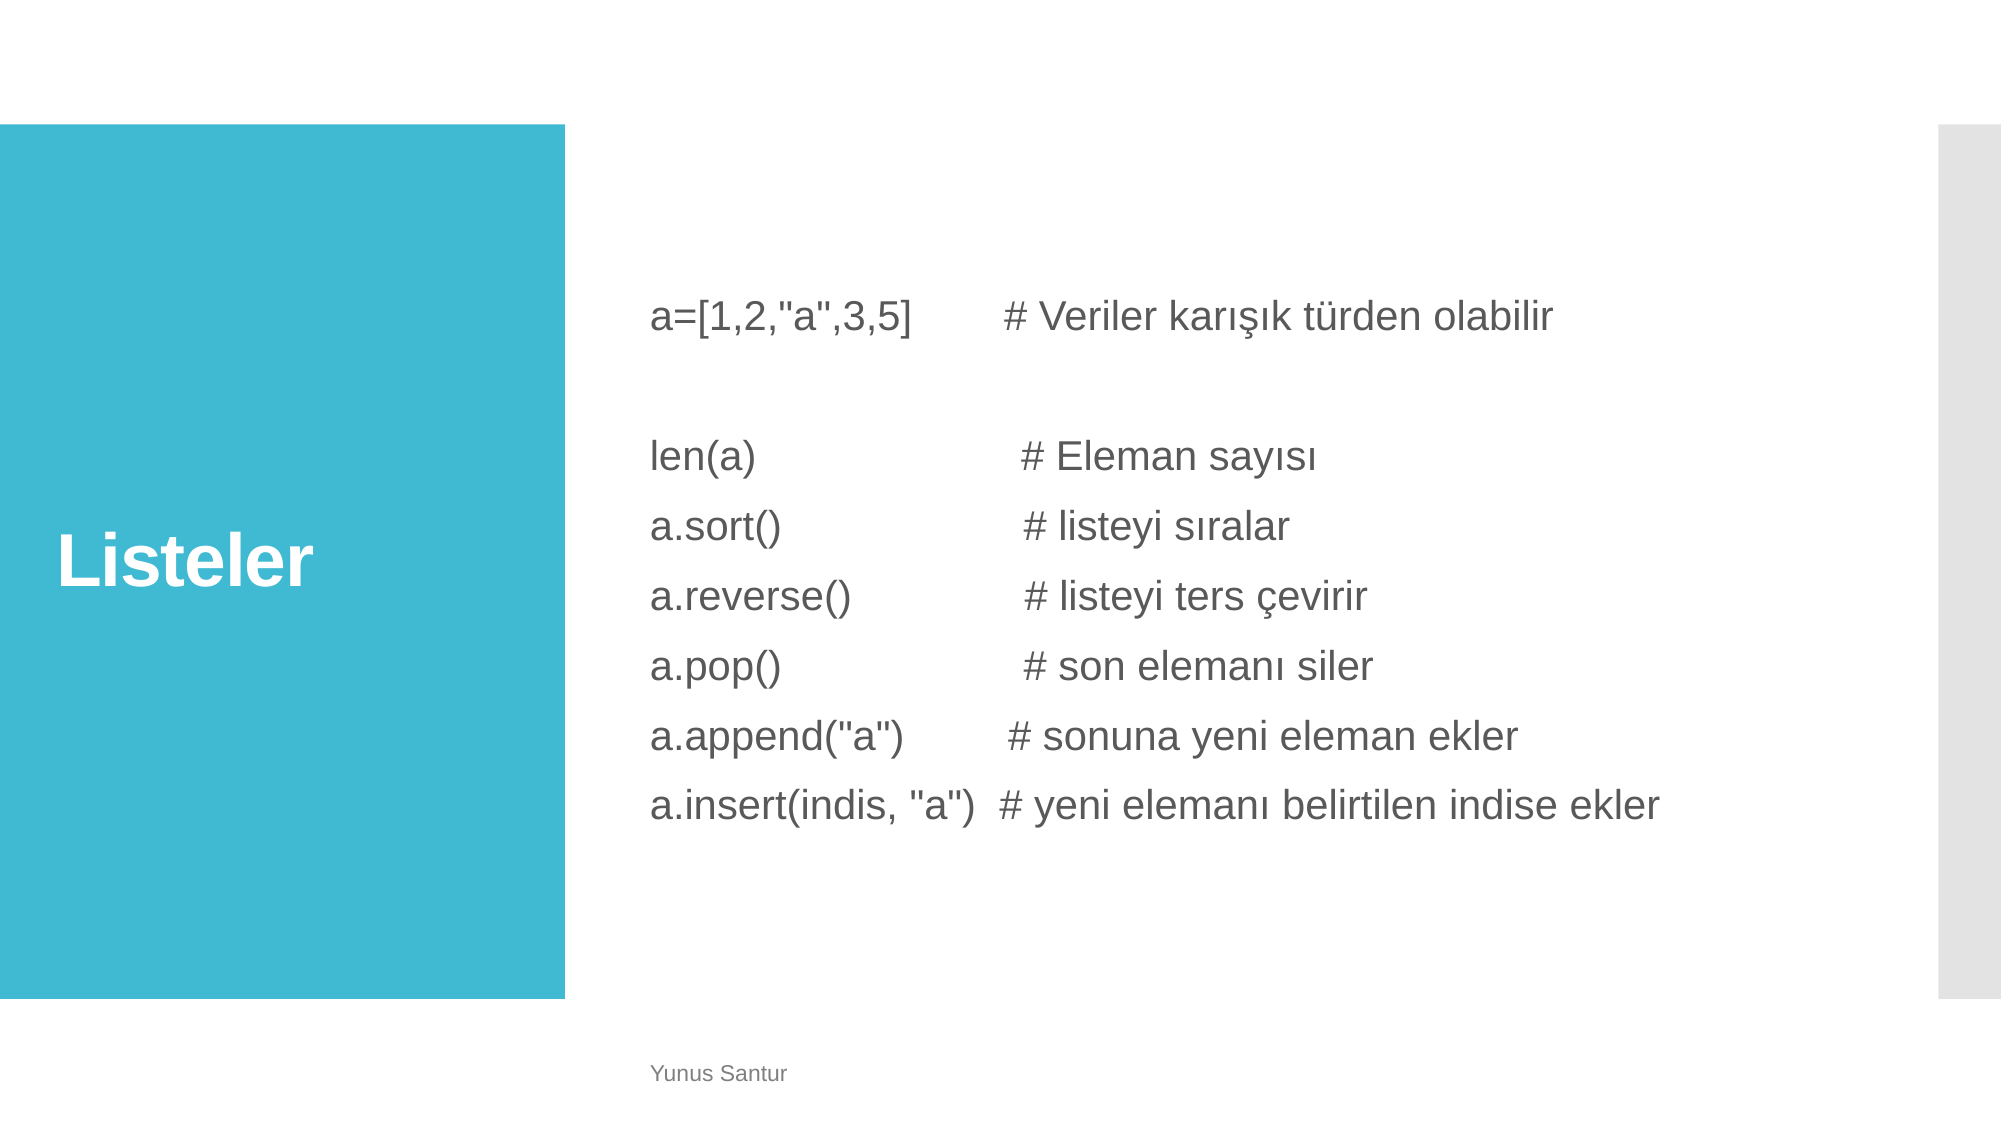

a=[1,2,"a",3,5]        # Veriler karışık türden olabilir

len(a)                       # Eleman sayısı
a.sort()                     # listeyi sıralar
a.reverse()               # listeyi ters çevirir
a.pop()                     # son elemanı siler
a.append("a")         # sonuna yeni eleman ekler
a.insert(indis, "a")  # yeni elemanı belirtilen indise ekler
# Listeler
Yunus Santur